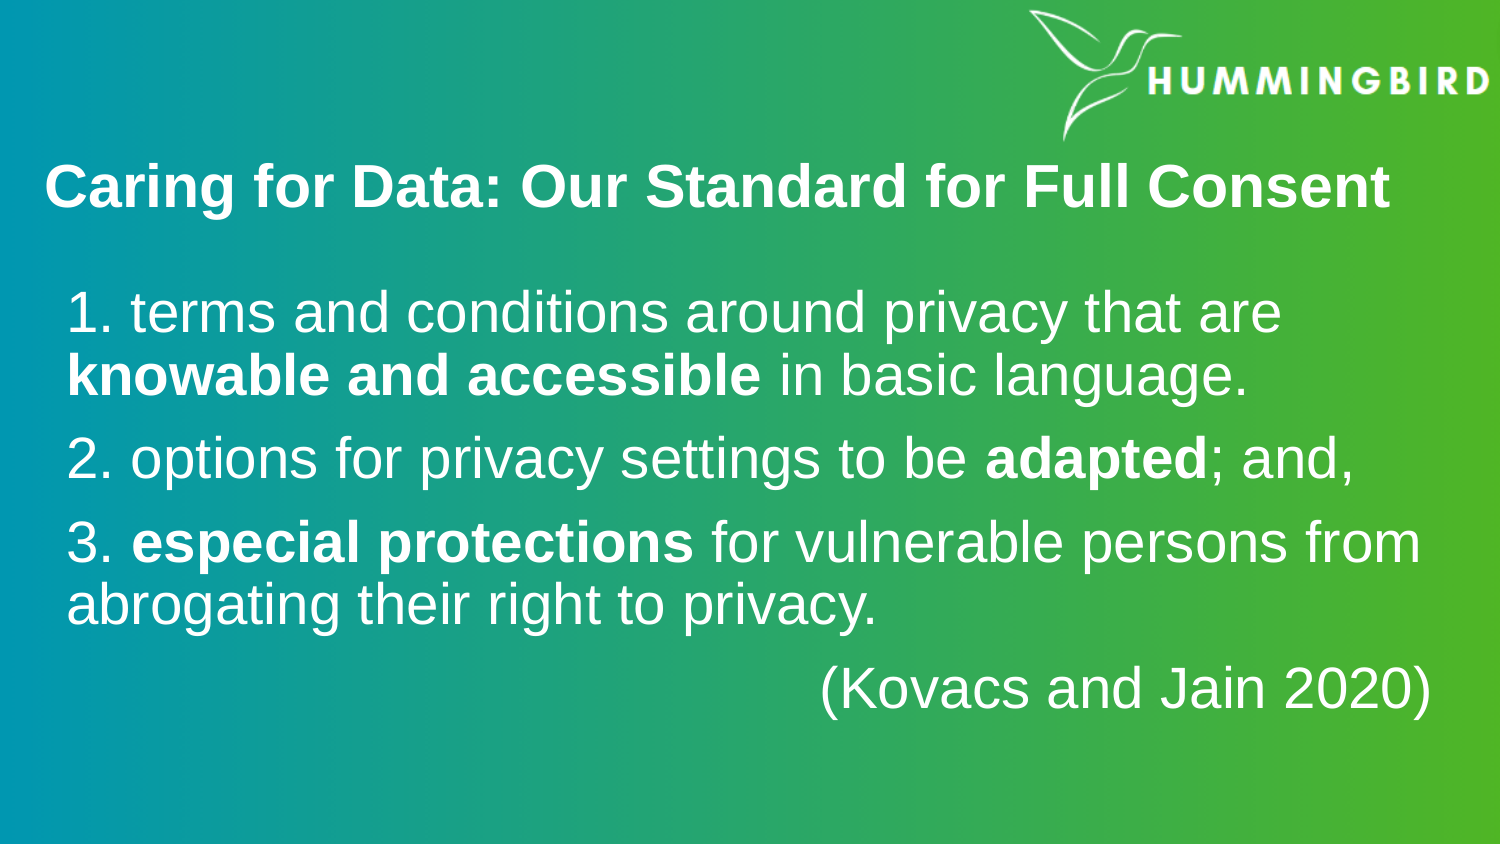

# Caring for Data: Our Standard for Full Consent
1. terms and conditions around privacy that are knowable and accessible in basic language.
2. options for privacy settings to be adapted; and,
3. especial protections for vulnerable persons from abrogating their right to privacy.
(Kovacs and Jain 2020)